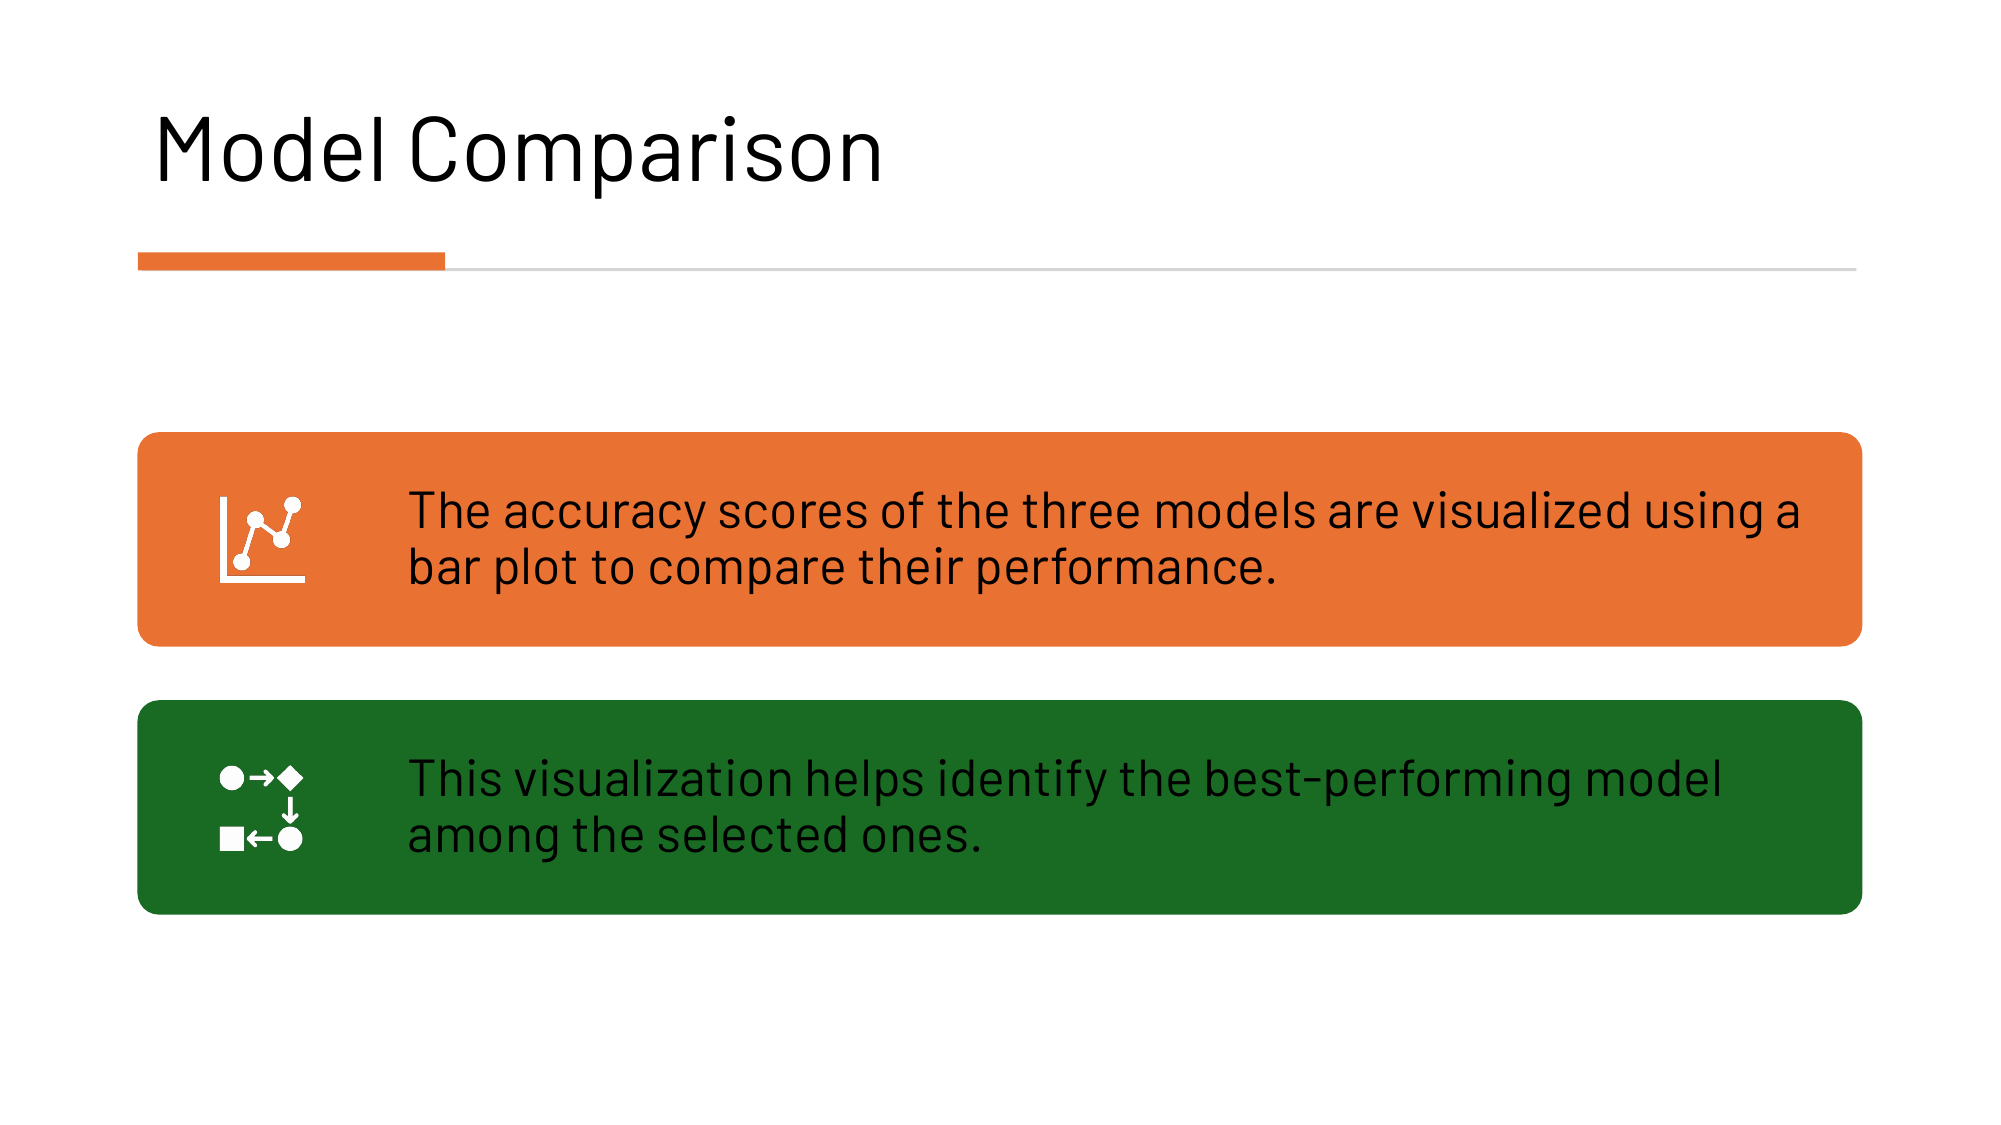

# Model Comparison

The accuracy scores of the three models are visualized using a bar plot to compare their performance.
This visualization helps identify the best-performing model among the selected ones.